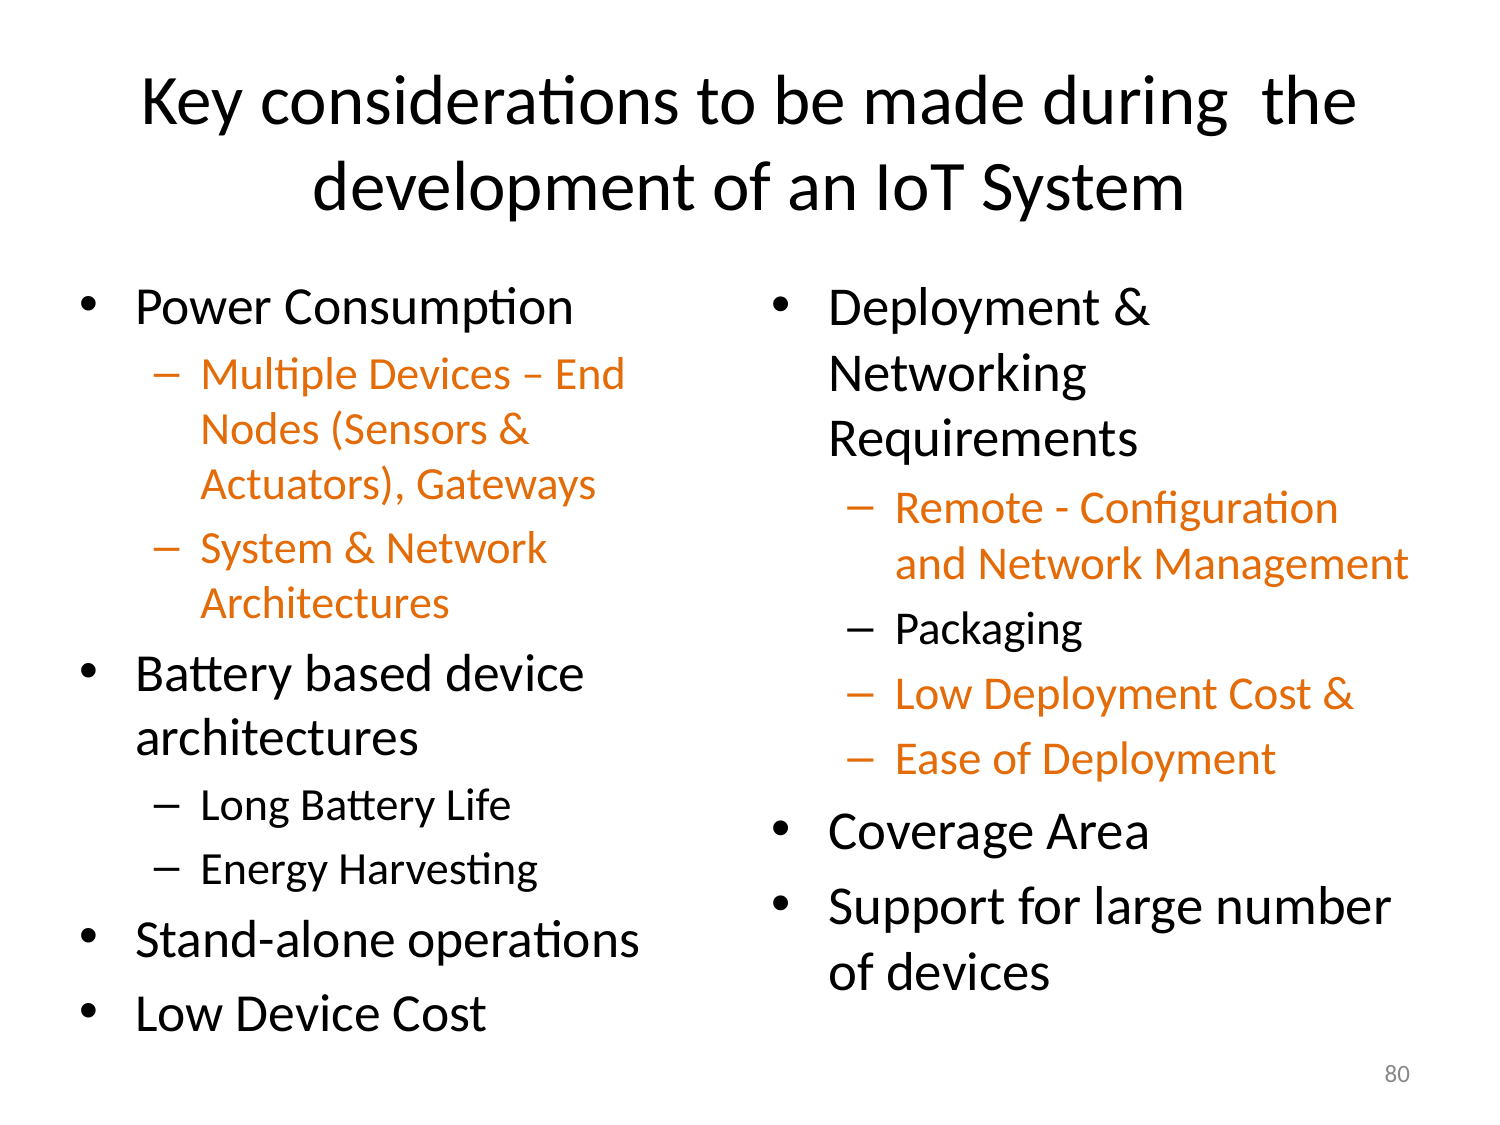

# Key considerations to be made during  the development of an IoT System
Power Consumption
Multiple Devices – End Nodes (Sensors & Actuators), Gateways
System & Network Architectures
Battery based device architectures
Long Battery Life
Energy Harvesting
Stand-alone operations
Low Device Cost
Deployment & Networking Requirements
Remote - Configuration and Network Management
Packaging
Low Deployment Cost &
Ease of Deployment
Coverage Area
Support for large number of devices
80